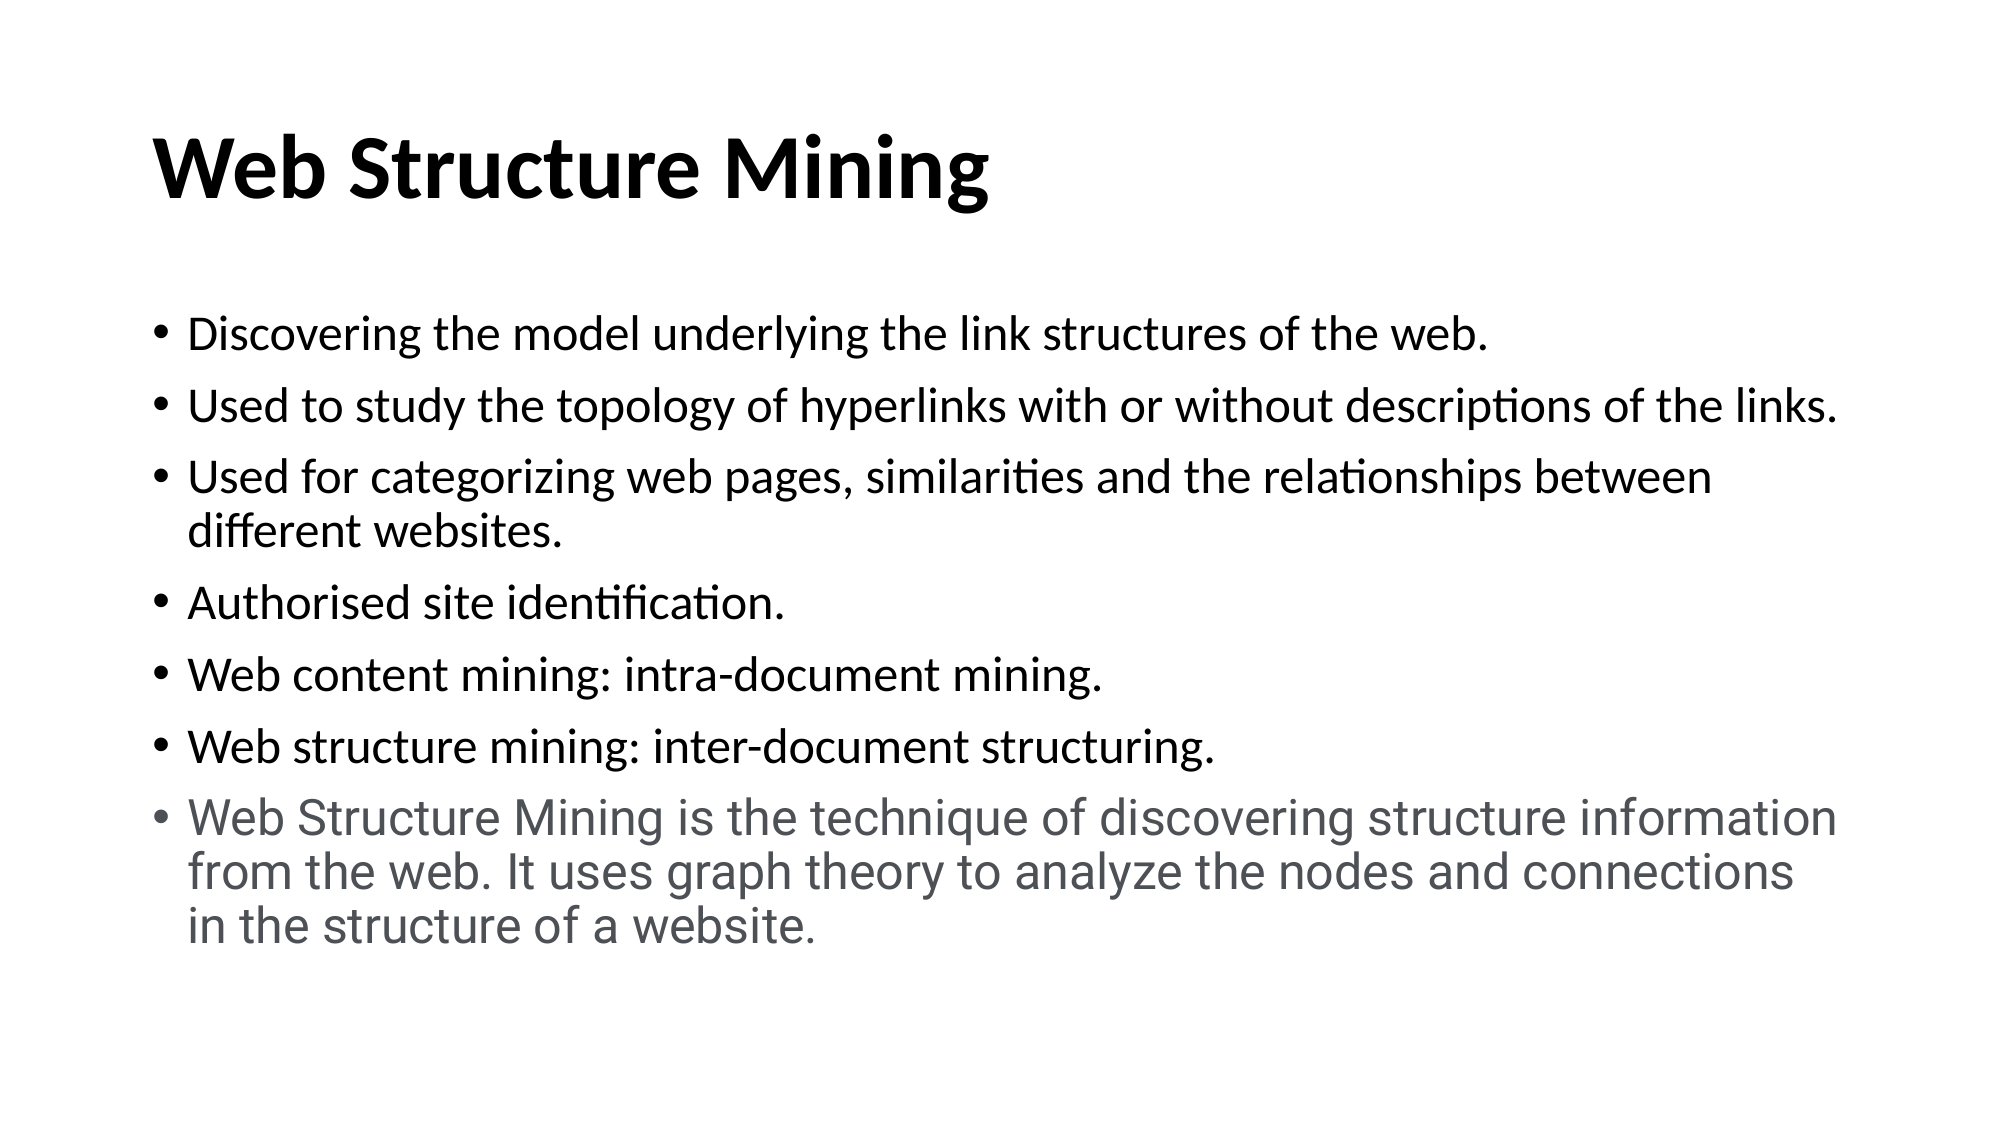

# Web Structure Mining
Discovering the model underlying the link structures of the web.
Used to study the topology of hyperlinks with or without descriptions of the links.
Used for categorizing web pages, similarities and the relationships between different websites.
Authorised site identification.
Web content mining: intra-document mining.
Web structure mining: inter-document structuring.
Web Structure Mining is the technique of discovering structure information from the web. It uses graph theory to analyze the nodes and connections in the structure of a website.